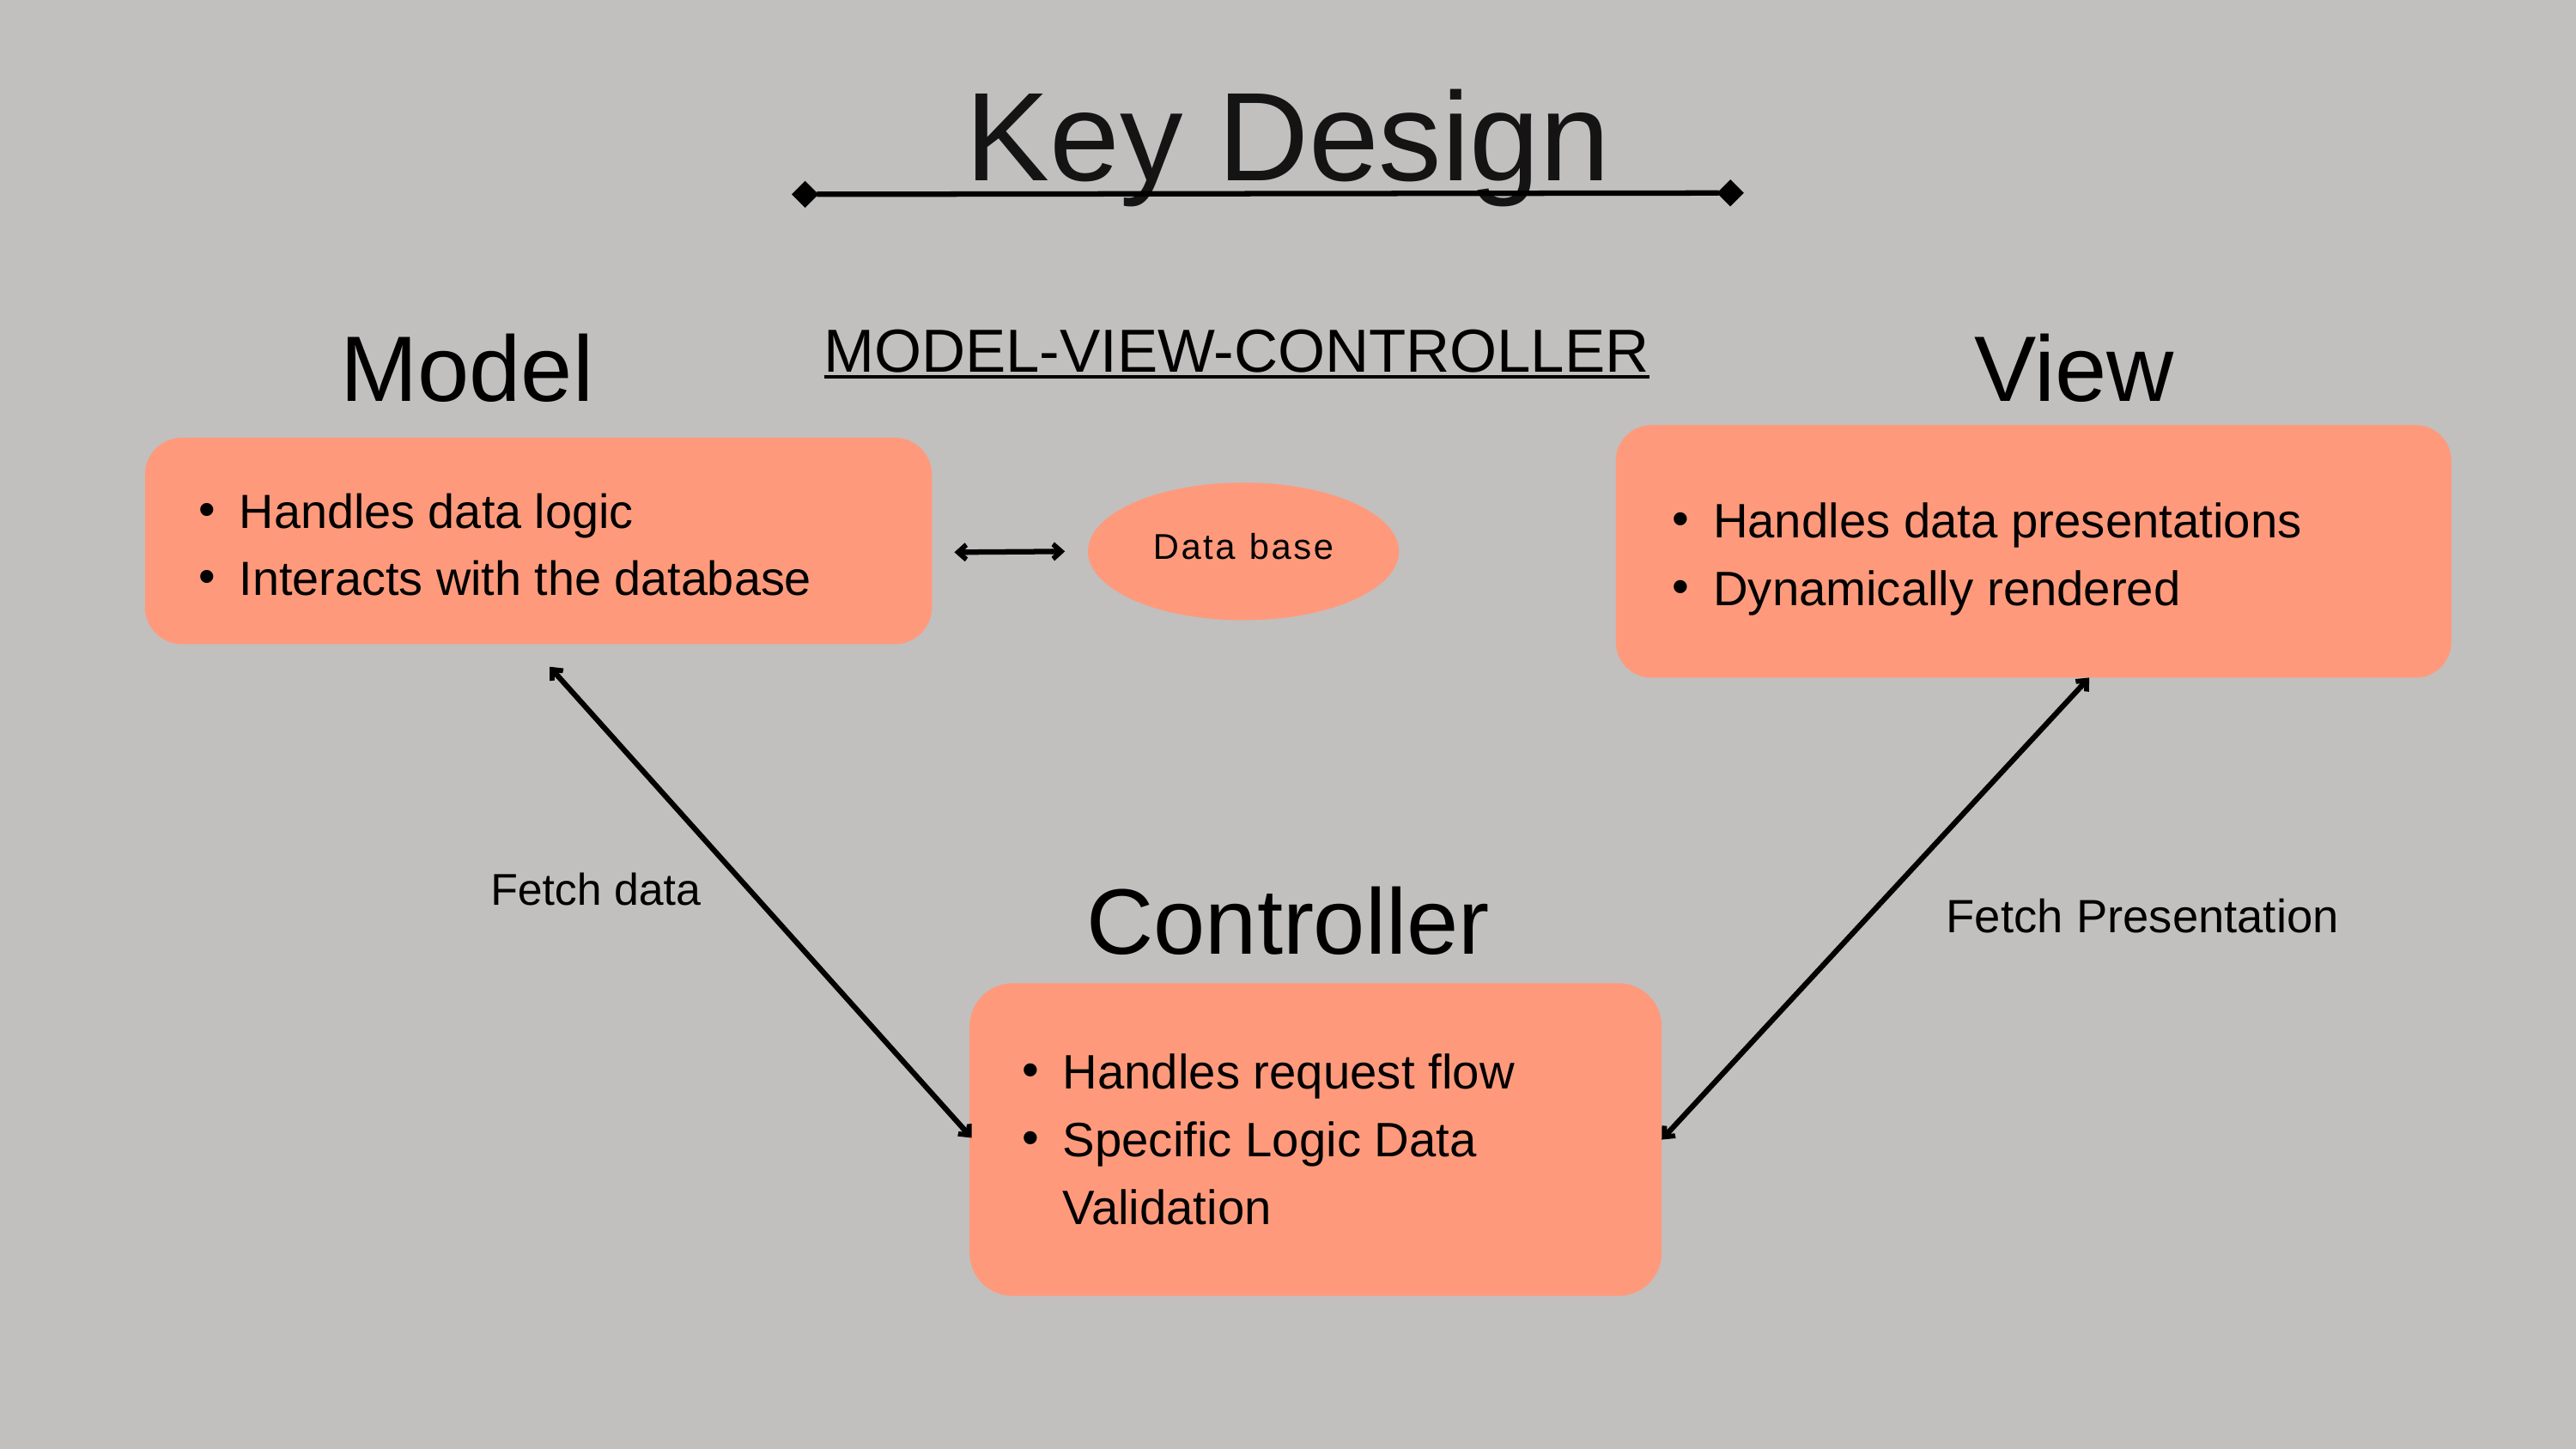

Key Design

Model
View
MODEL-VIEW-CONTROLLER

Handles data presentations
Dynamically rendered

Handles data logic
Interacts with the database

Data base

Controller
Fetch data
Fetch Presentation

Handles request flow
Specific Logic Data Validation